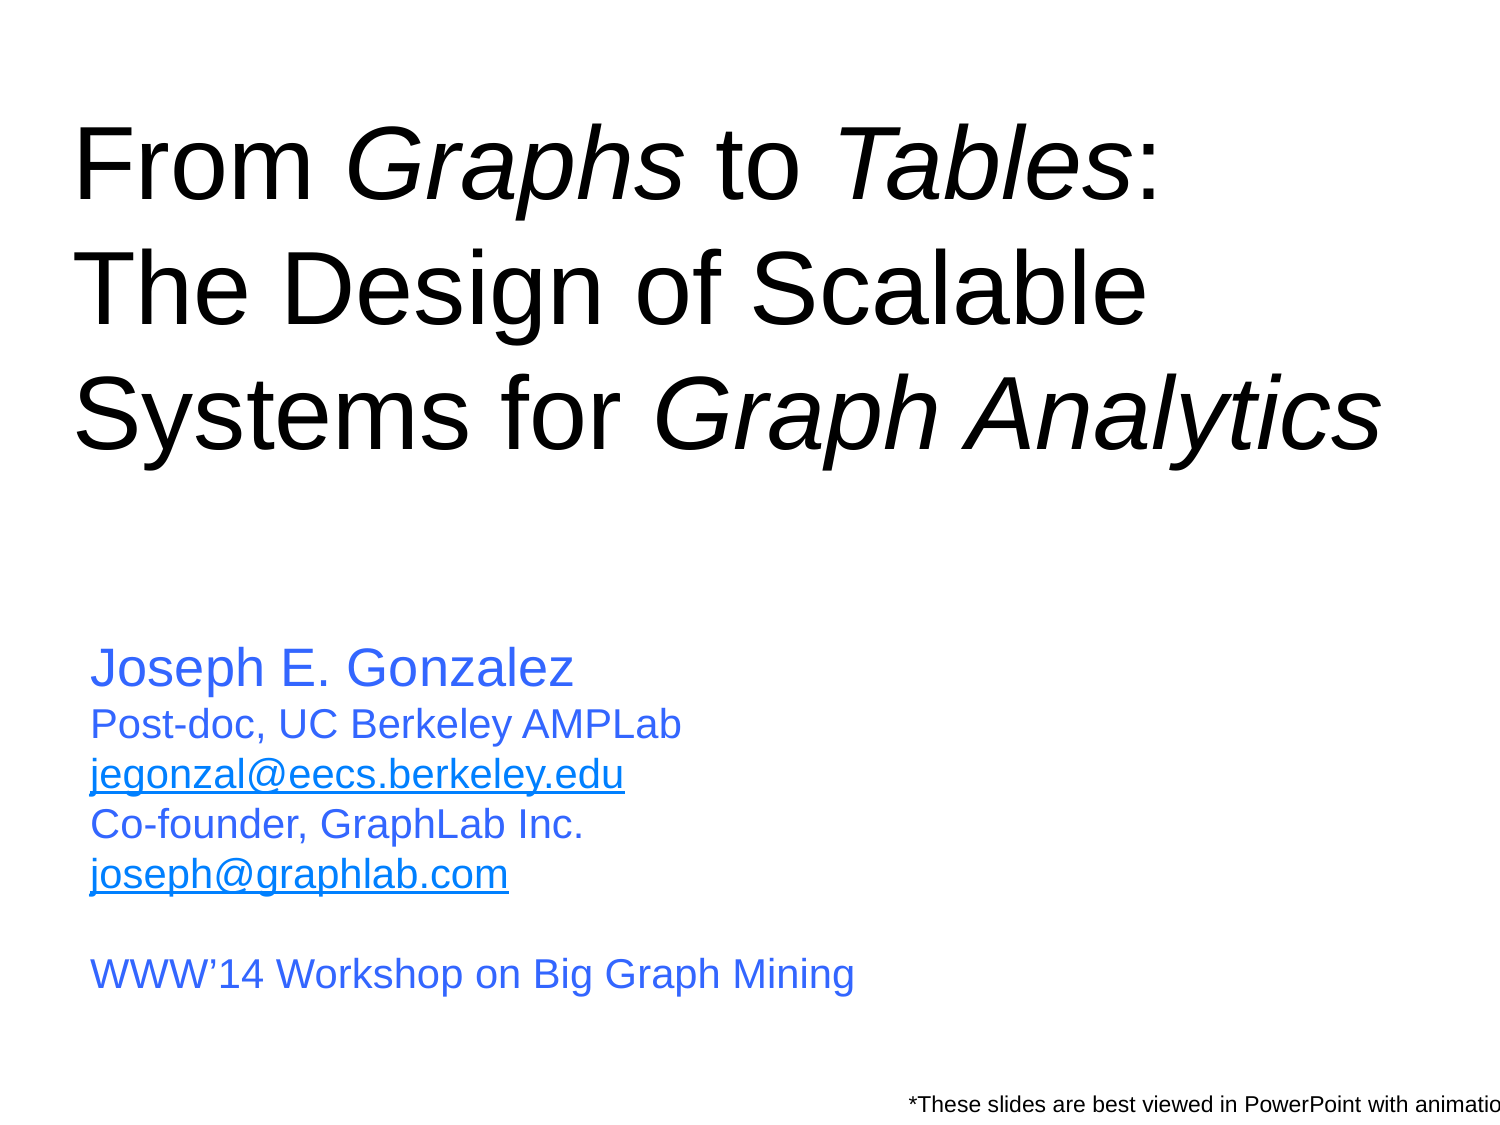

# From Graphs to Tables: The Design of Scalable Systems for Graph Analytics
Joseph E. Gonzalez
Post-doc, UC Berkeley AMPLab
jegonzal@eecs.berkeley.edu
Co-founder, GraphLab Inc.
joseph@graphlab.com

WWW’14 Workshop on Big Graph Mining
*These slides are best viewed in PowerPoint with animation.